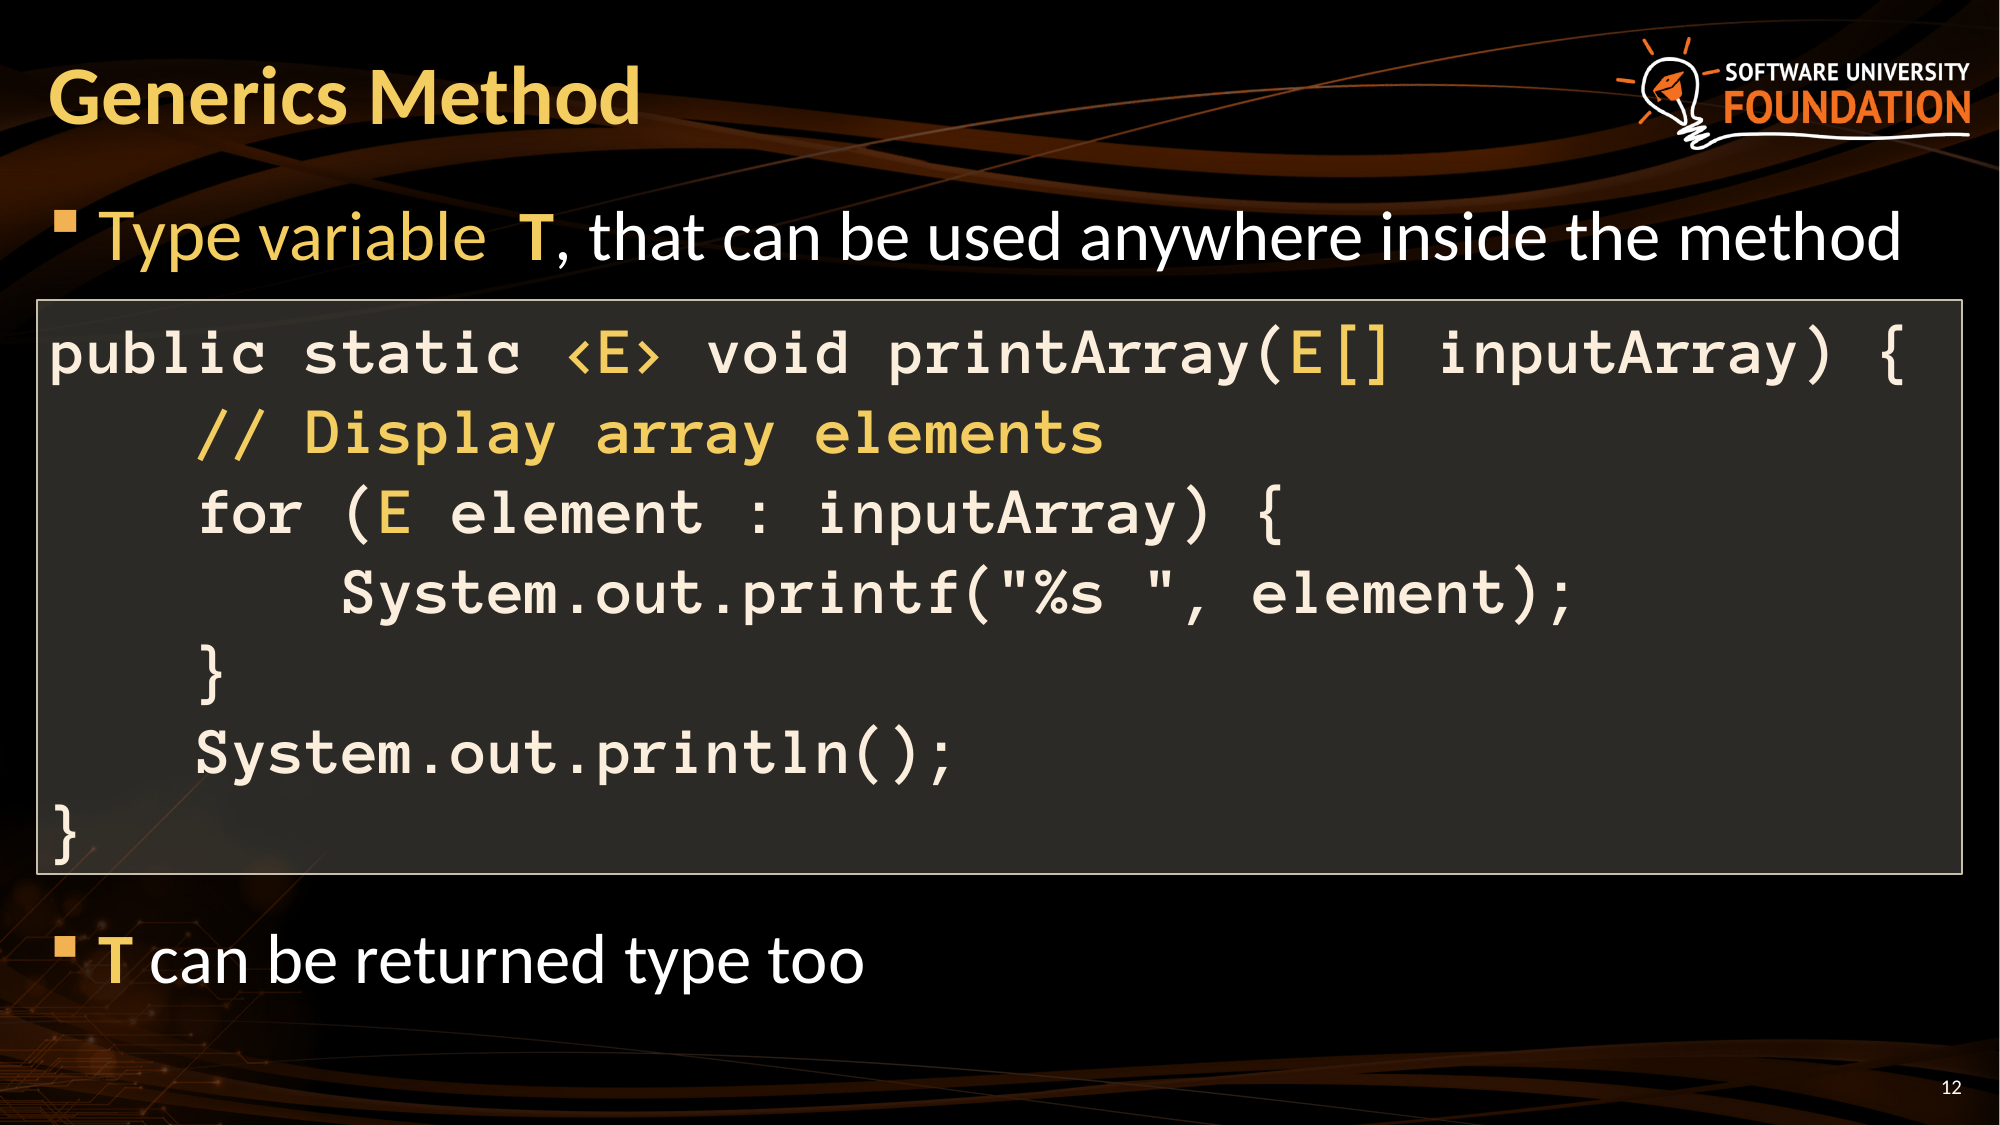

# Generics Method
Type variable  T, that can be used anywhere inside the method

T can be returned type too

public static <E> void printArray(E[] inputArray) {
    // Display array elements
    for (E element : inputArray) {
        System.out.printf("%s ", element);
    }
    System.out.println();
}
12